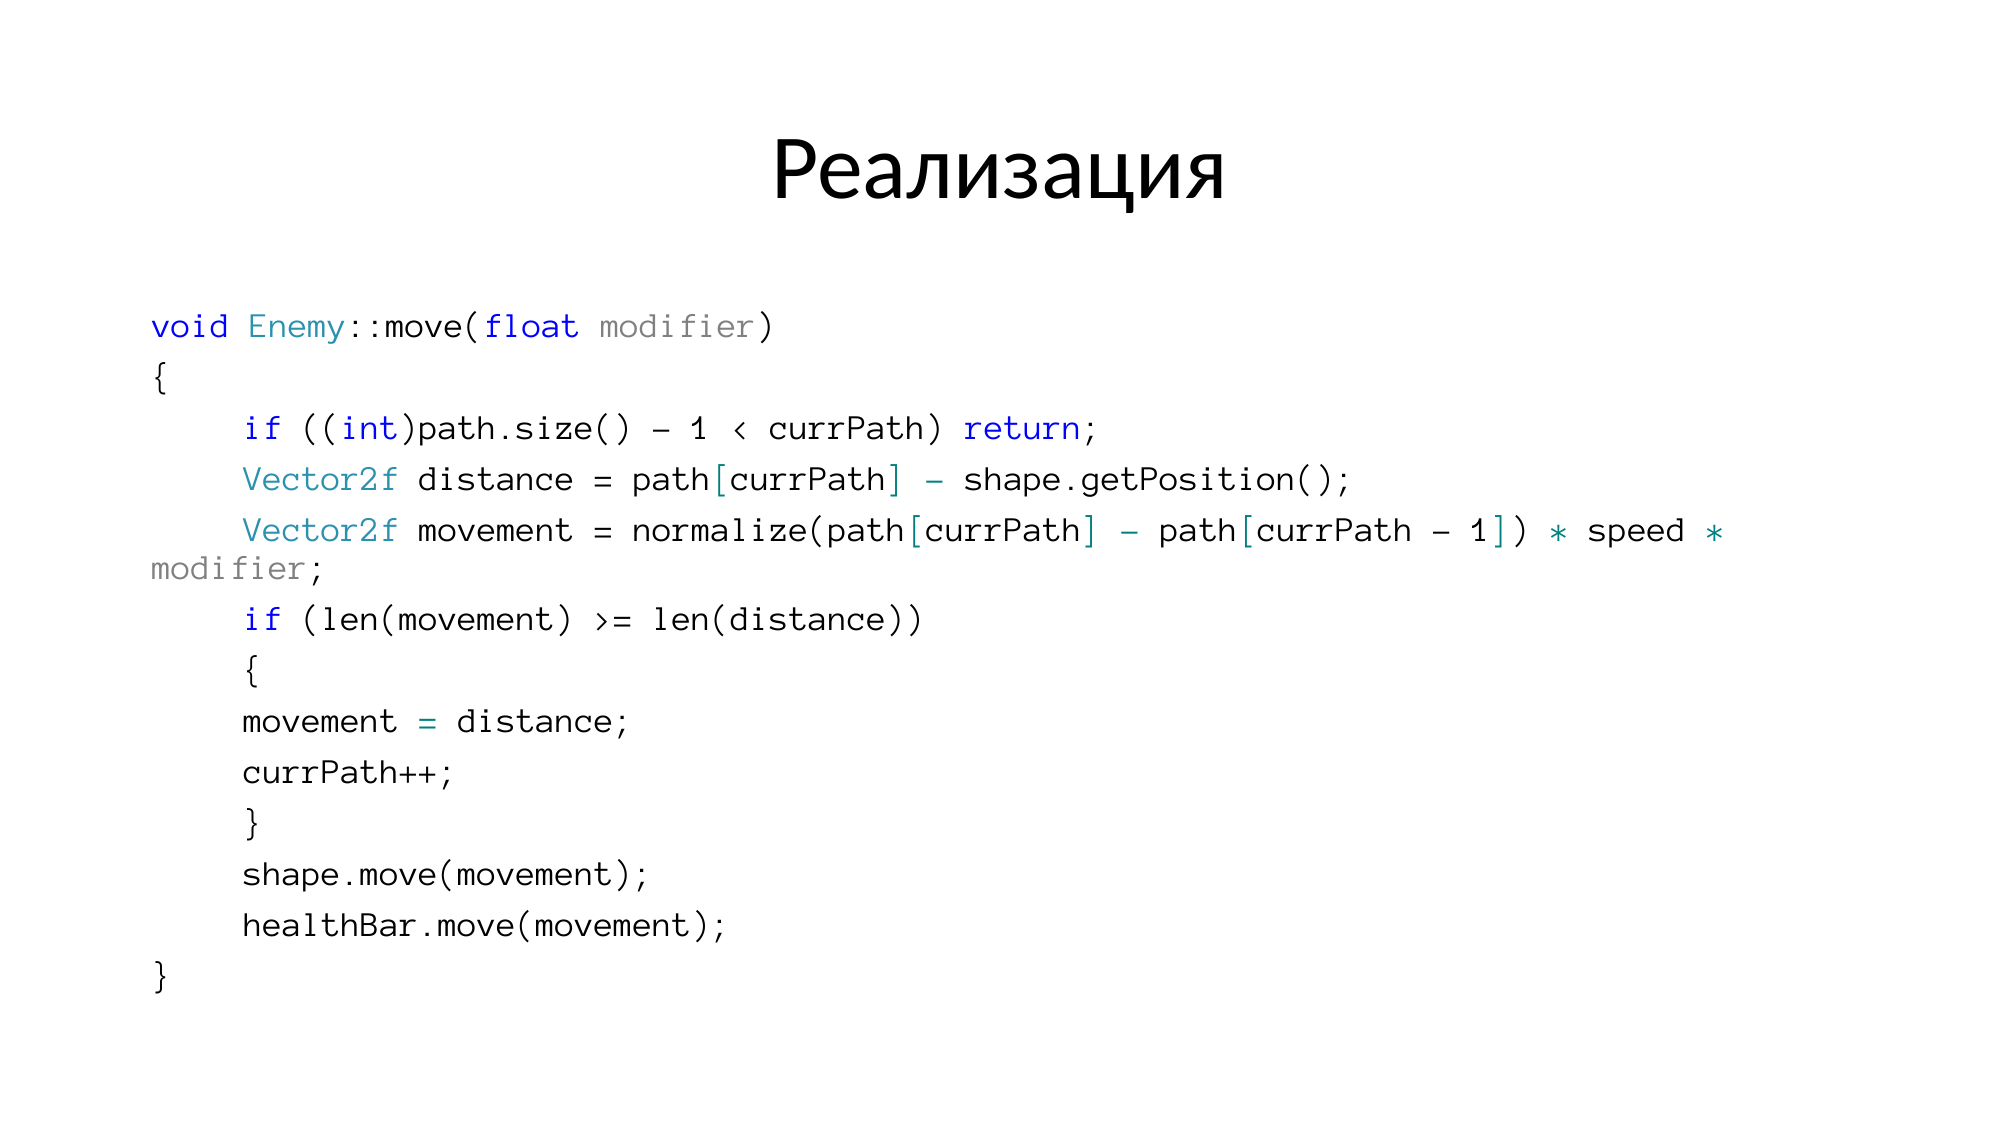

# Реализация
void Enemy::move(float modifier)
{
	if ((int)path.size() - 1 < currPath) return;
	Vector2f distance = path[currPath] - shape.getPosition();
	Vector2f movement = normalize(path[currPath] - path[currPath - 1]) * speed * modifier;
	if (len(movement) >= len(distance))
	{
		movement = distance;
		currPath++;
	}
	shape.move(movement);
	healthBar.move(movement);
}